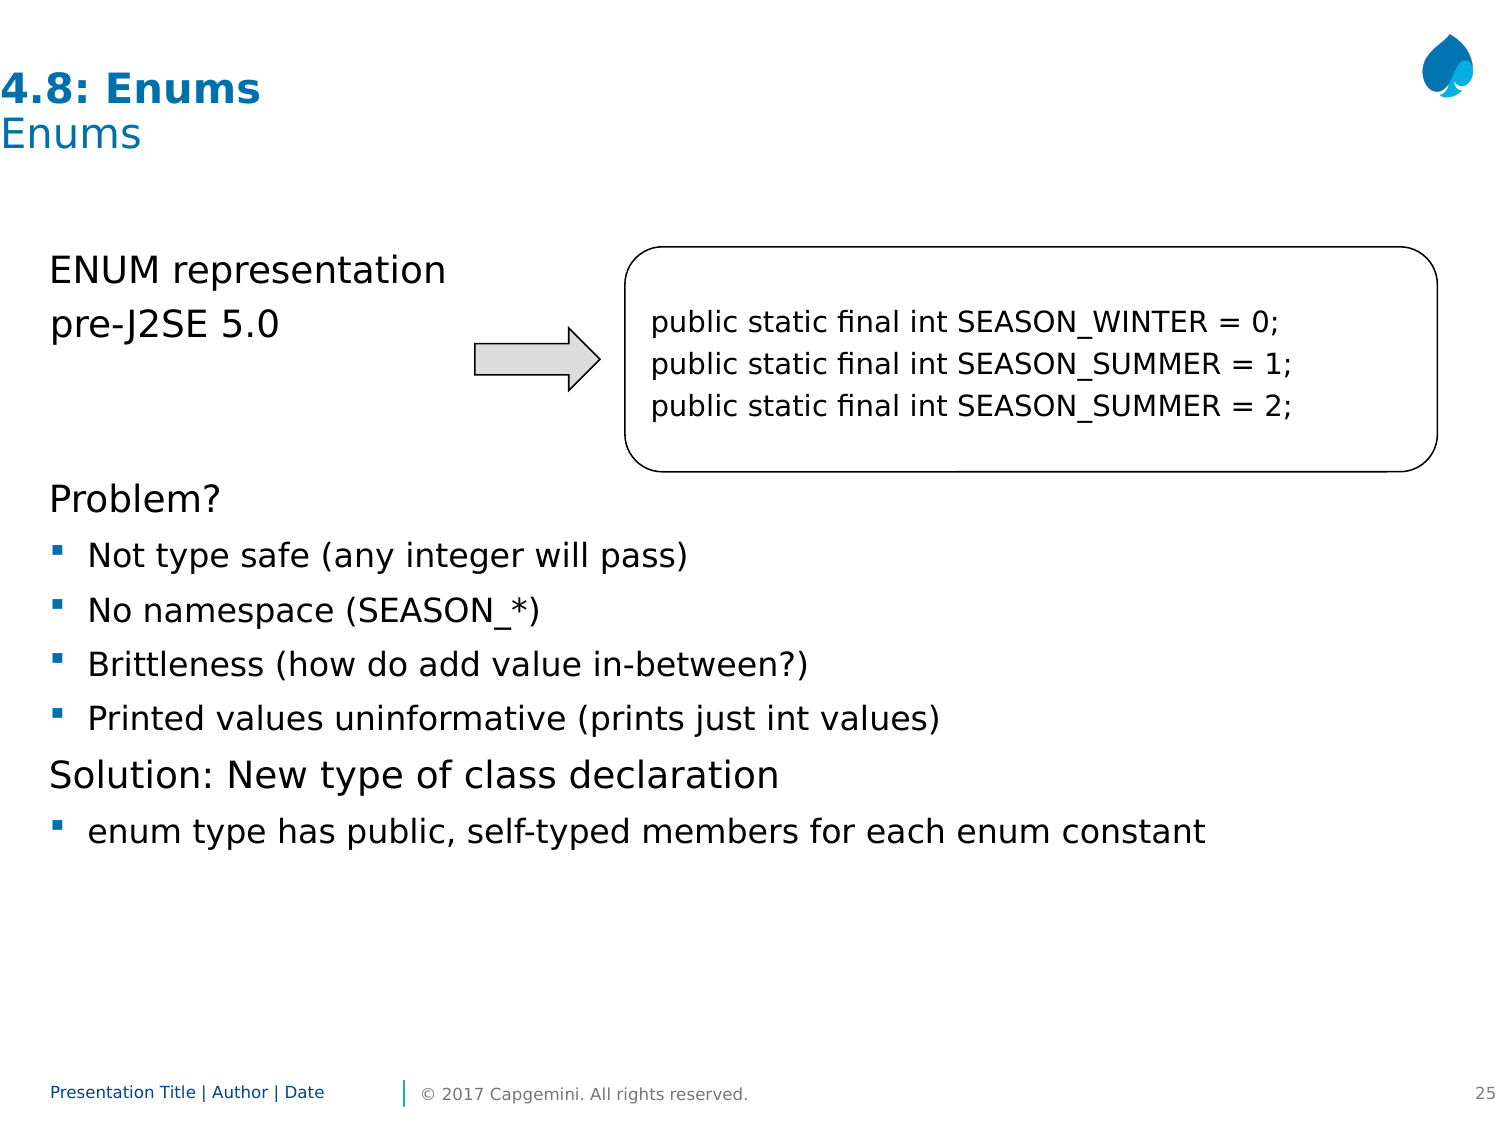

4.8: Enums
Enums
ENUM representation
pre-J2SE 5.0

Problem?
Not type safe (any integer will pass)
No namespace (SEASON_*)
Brittleness (how do add value in-between?)
Printed values uninformative (prints just int values)
Solution: New type of class declaration
enum type has public, self-typed members for each enum constant
public static final int SEASON_WINTER = 0;
public static final int SEASON_SUMMER = 1;
public static final int SEASON_SUMMER = 2;